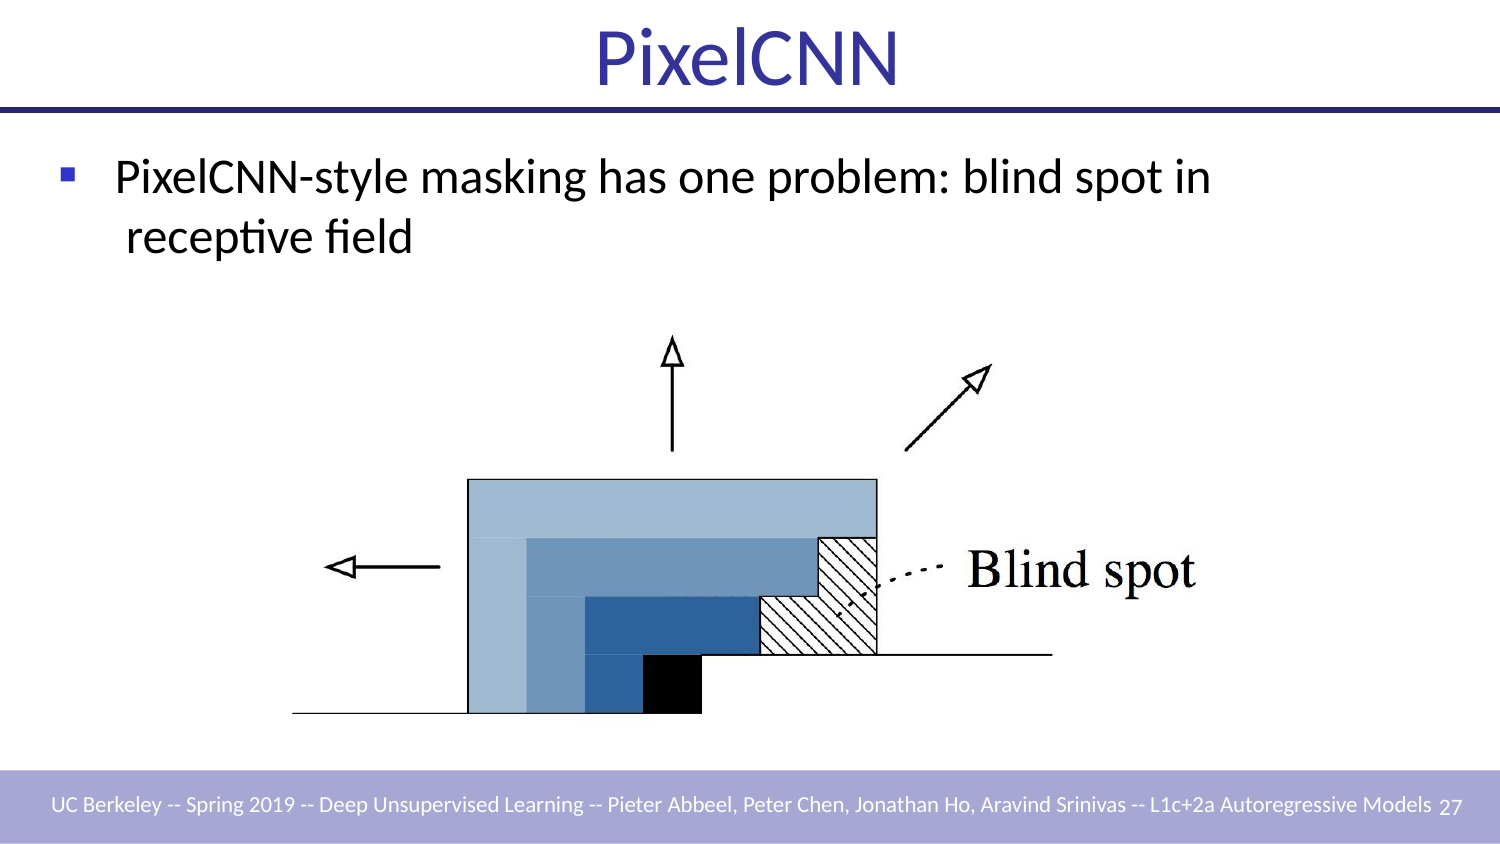

# PixelCNN
PixelCNN-style masking has one problem: blind spot in  receptive field

UC Berkeley -- Spring 2019 -- Deep Unsupervised Learning -- Pieter Abbeel, Peter Chen, Jonathan Ho, Aravind Srinivas -- L1c+2a Autoregressive Models 27